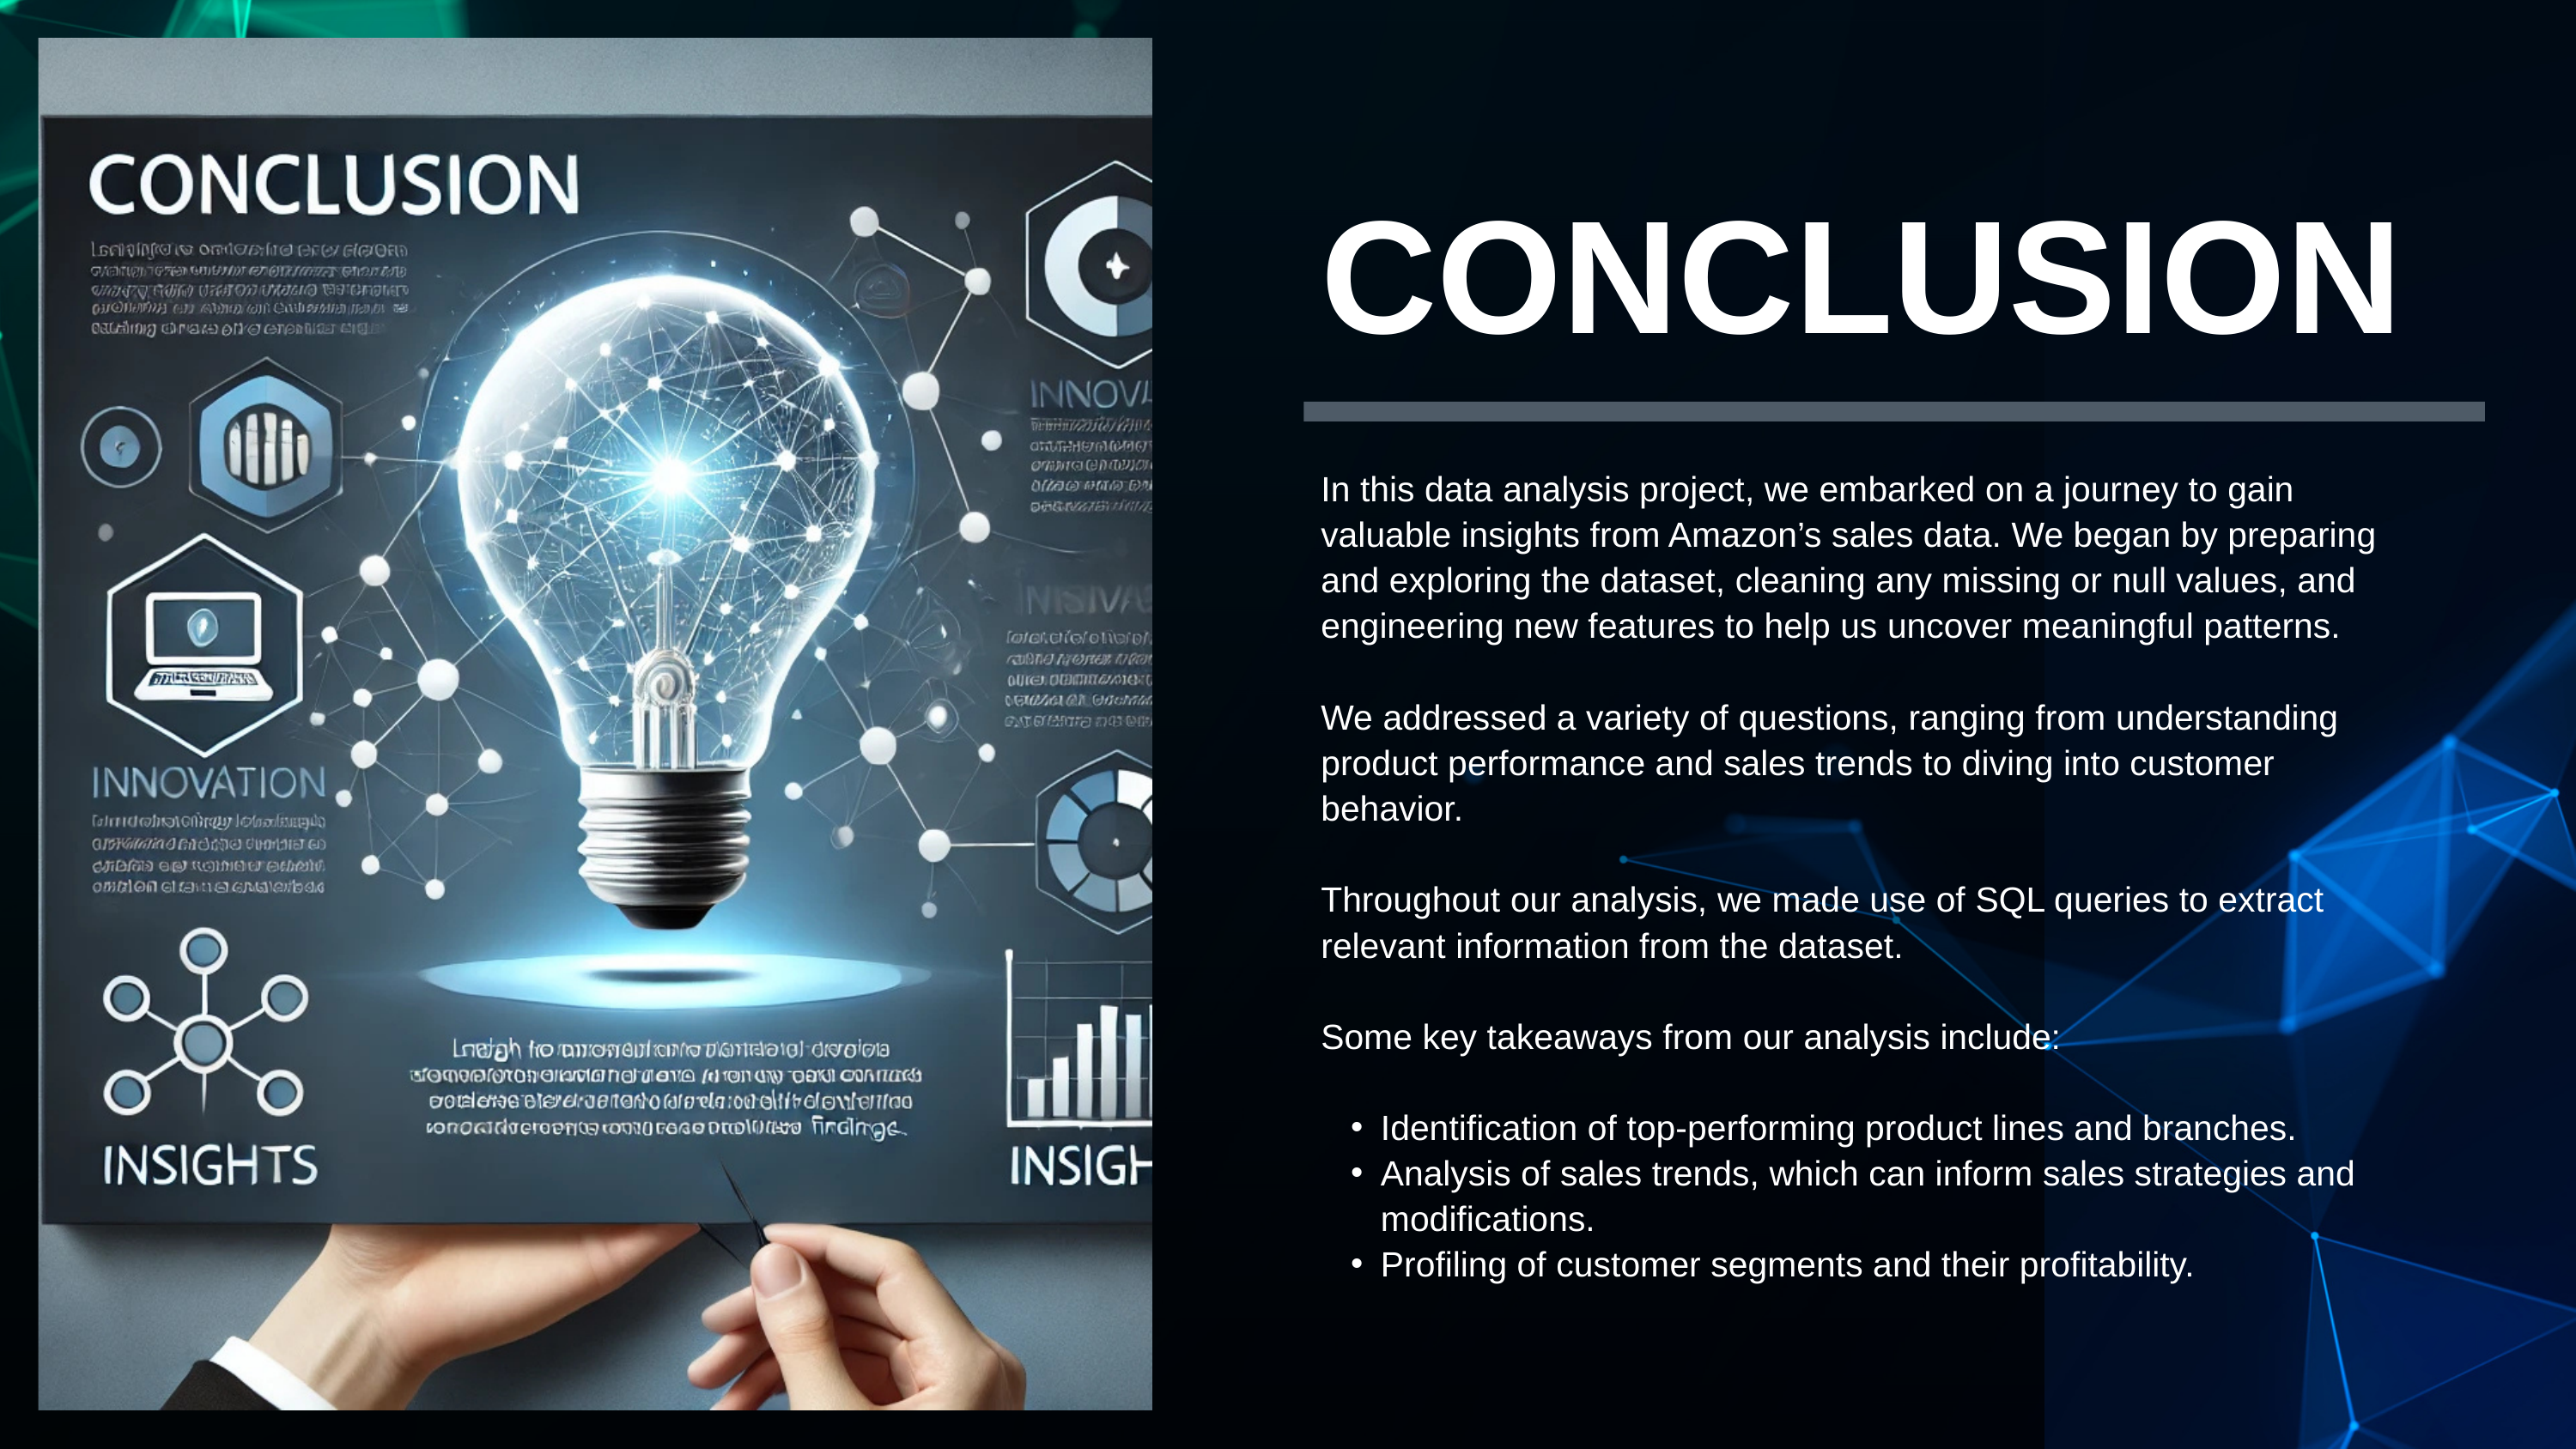

CONCLUSION

In this data analysis project, we embarked on a journey to gain valuable insights from Amazon’s sales data. We began by preparing and exploring the dataset, cleaning any missing or null values, and engineering new features to help us uncover meaningful patterns.

We addressed a variety of questions, ranging from understanding product performance and sales trends to diving into customer behavior.

Throughout our analysis, we made use of SQL queries to extract relevant information from the dataset.

Some key takeaways from our analysis include:

Identification of top-performing product lines and branches.
Analysis of sales trends, which can inform sales strategies and modifications.
Profiling of customer segments and their profitability.